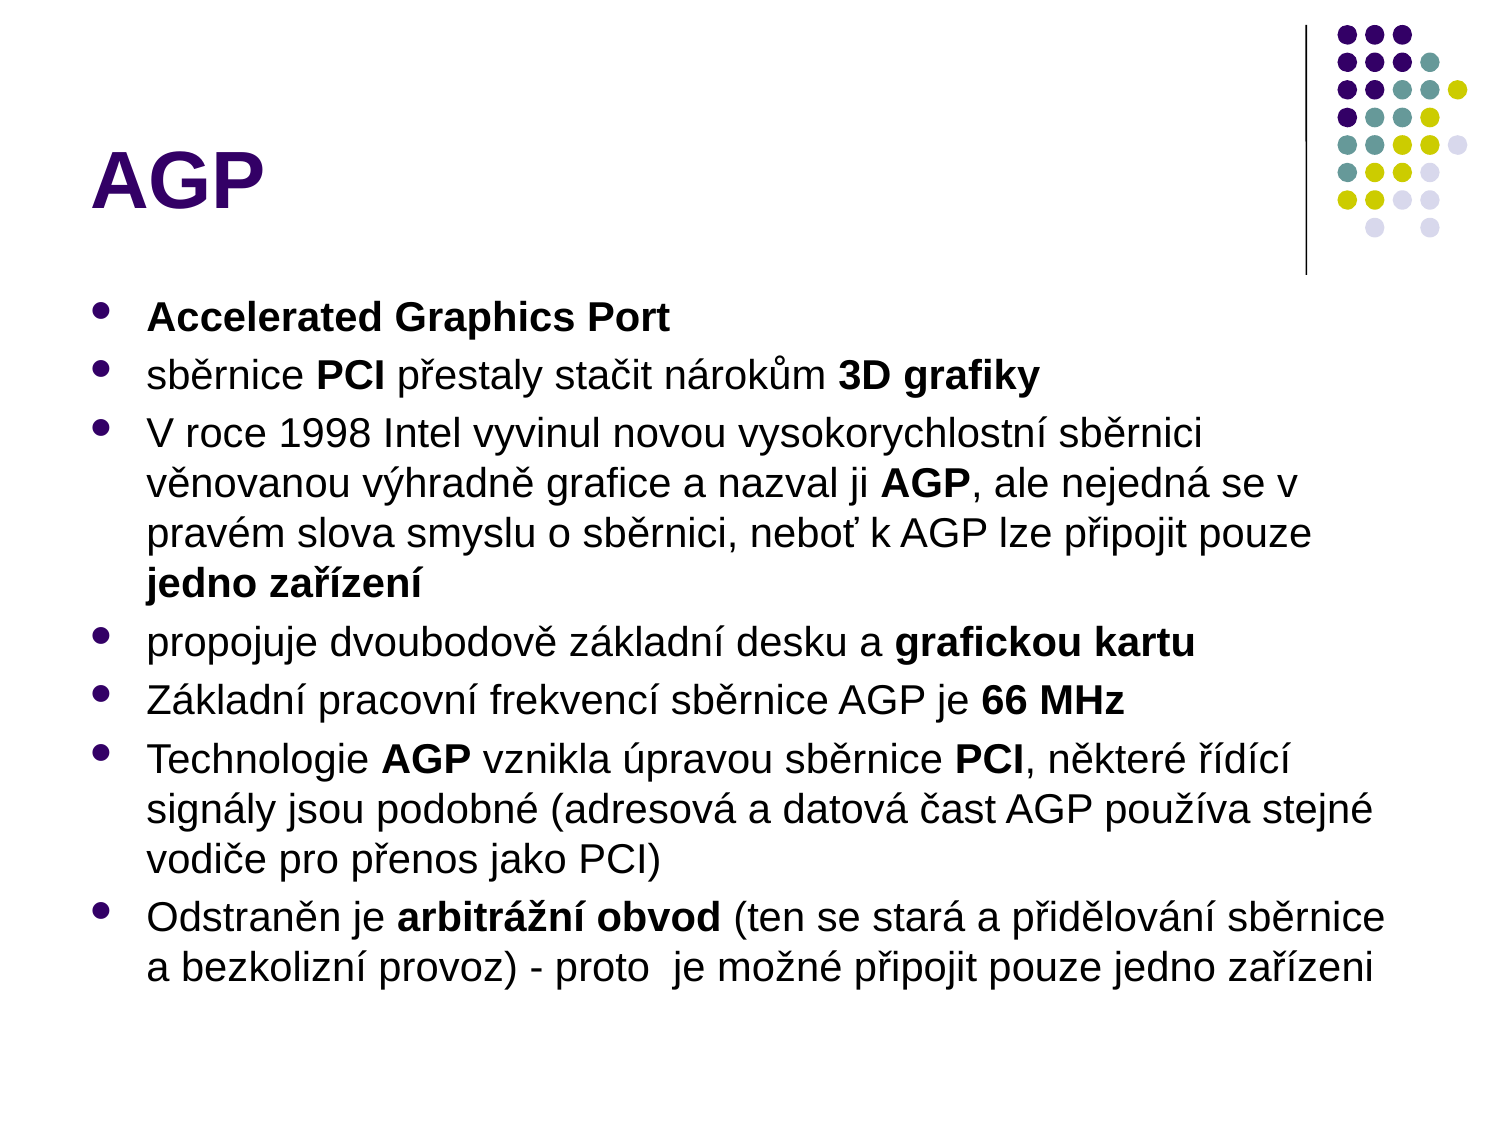

# AGP
Accelerated Graphics Port
sběrnice PCI přestaly stačit nárokům 3D grafiky
V roce 1998 Intel vyvinul novou vysokorychlostní sběrnici věnovanou výhradně grafice a nazval ji AGP, ale nejedná se v pravém slova smyslu o sběrnici, neboť k AGP lze připojit pouze jedno zařízení
propojuje dvoubodově základní desku a grafickou kartu
Základní pracovní frekvencí sběrnice AGP je 66 MHz
Technologie AGP vznikla úpravou sběrnice PCI, některé řídící signály jsou podobné (adresová a datová čast AGP používa stejné vodiče pro přenos jako PCI)
Odstraněn je arbitrážní obvod (ten se stará a přidělování sběrnice a bezkolizní provoz) - proto  je možné připojit pouze jedno zařízeni